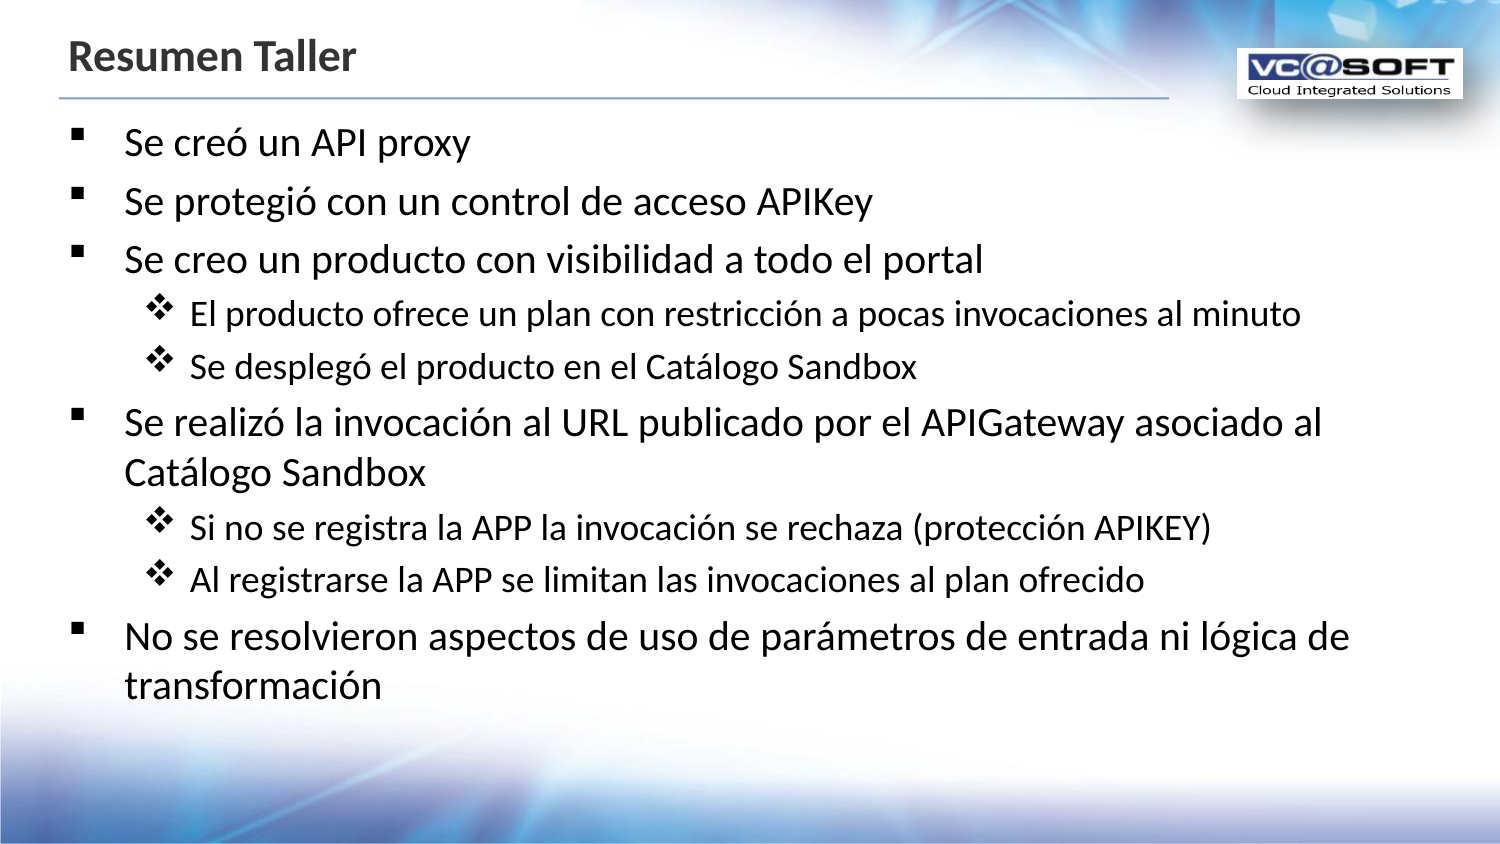

# Resumen Taller
Se creó un API proxy
Se protegió con un control de acceso APIKey
Se creo un producto con visibilidad a todo el portal
El producto ofrece un plan con restricción a pocas invocaciones al minuto
Se desplegó el producto en el Catálogo Sandbox
Se realizó la invocación al URL publicado por el APIGateway asociado al Catálogo Sandbox
Si no se registra la APP la invocación se rechaza (protección APIKEY)
Al registrarse la APP se limitan las invocaciones al plan ofrecido
No se resolvieron aspectos de uso de parámetros de entrada ni lógica de transformación